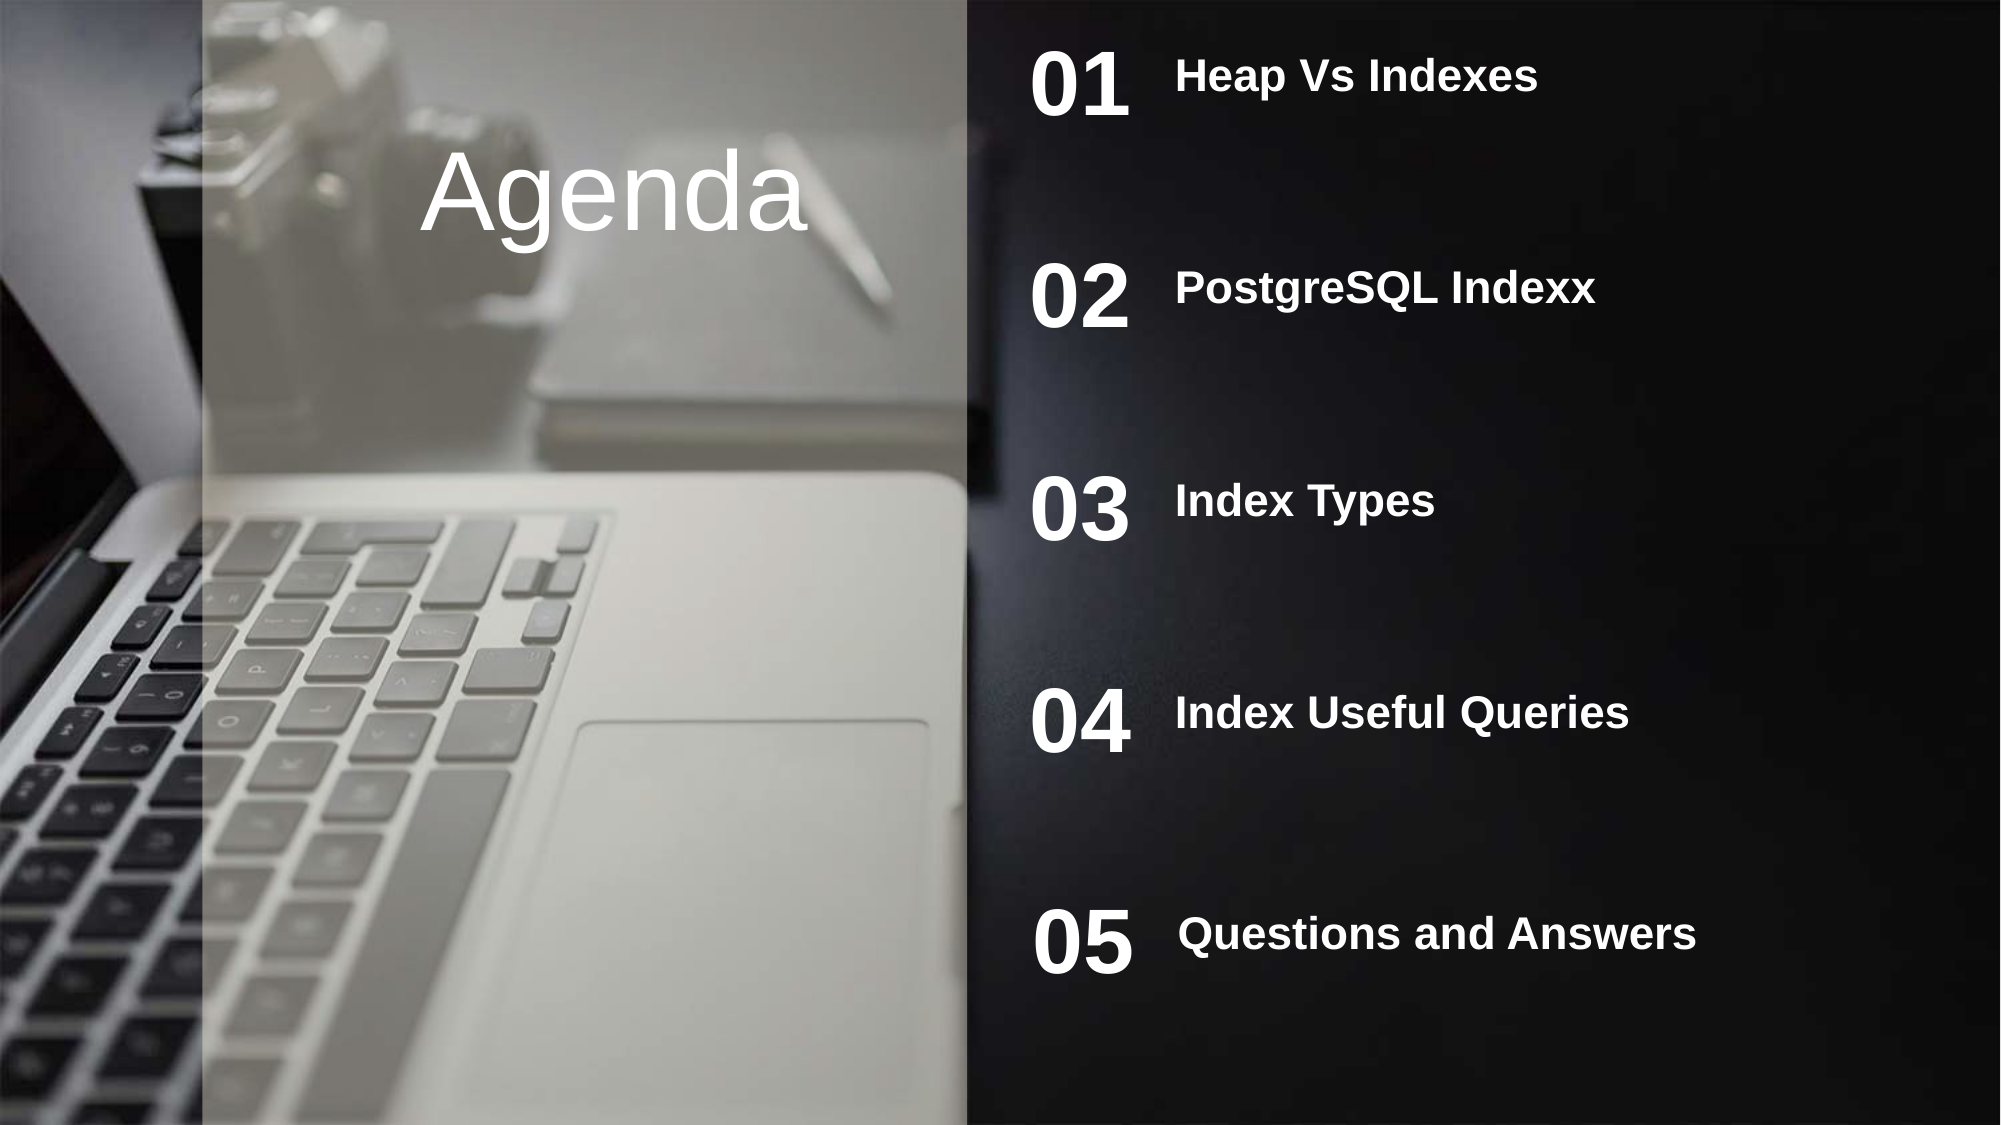

01
Heap Vs Indexes
Agenda

02
PostgreSQL Indexx
03
Index Types
04
Index Useful Queries
05
Questions and Answers